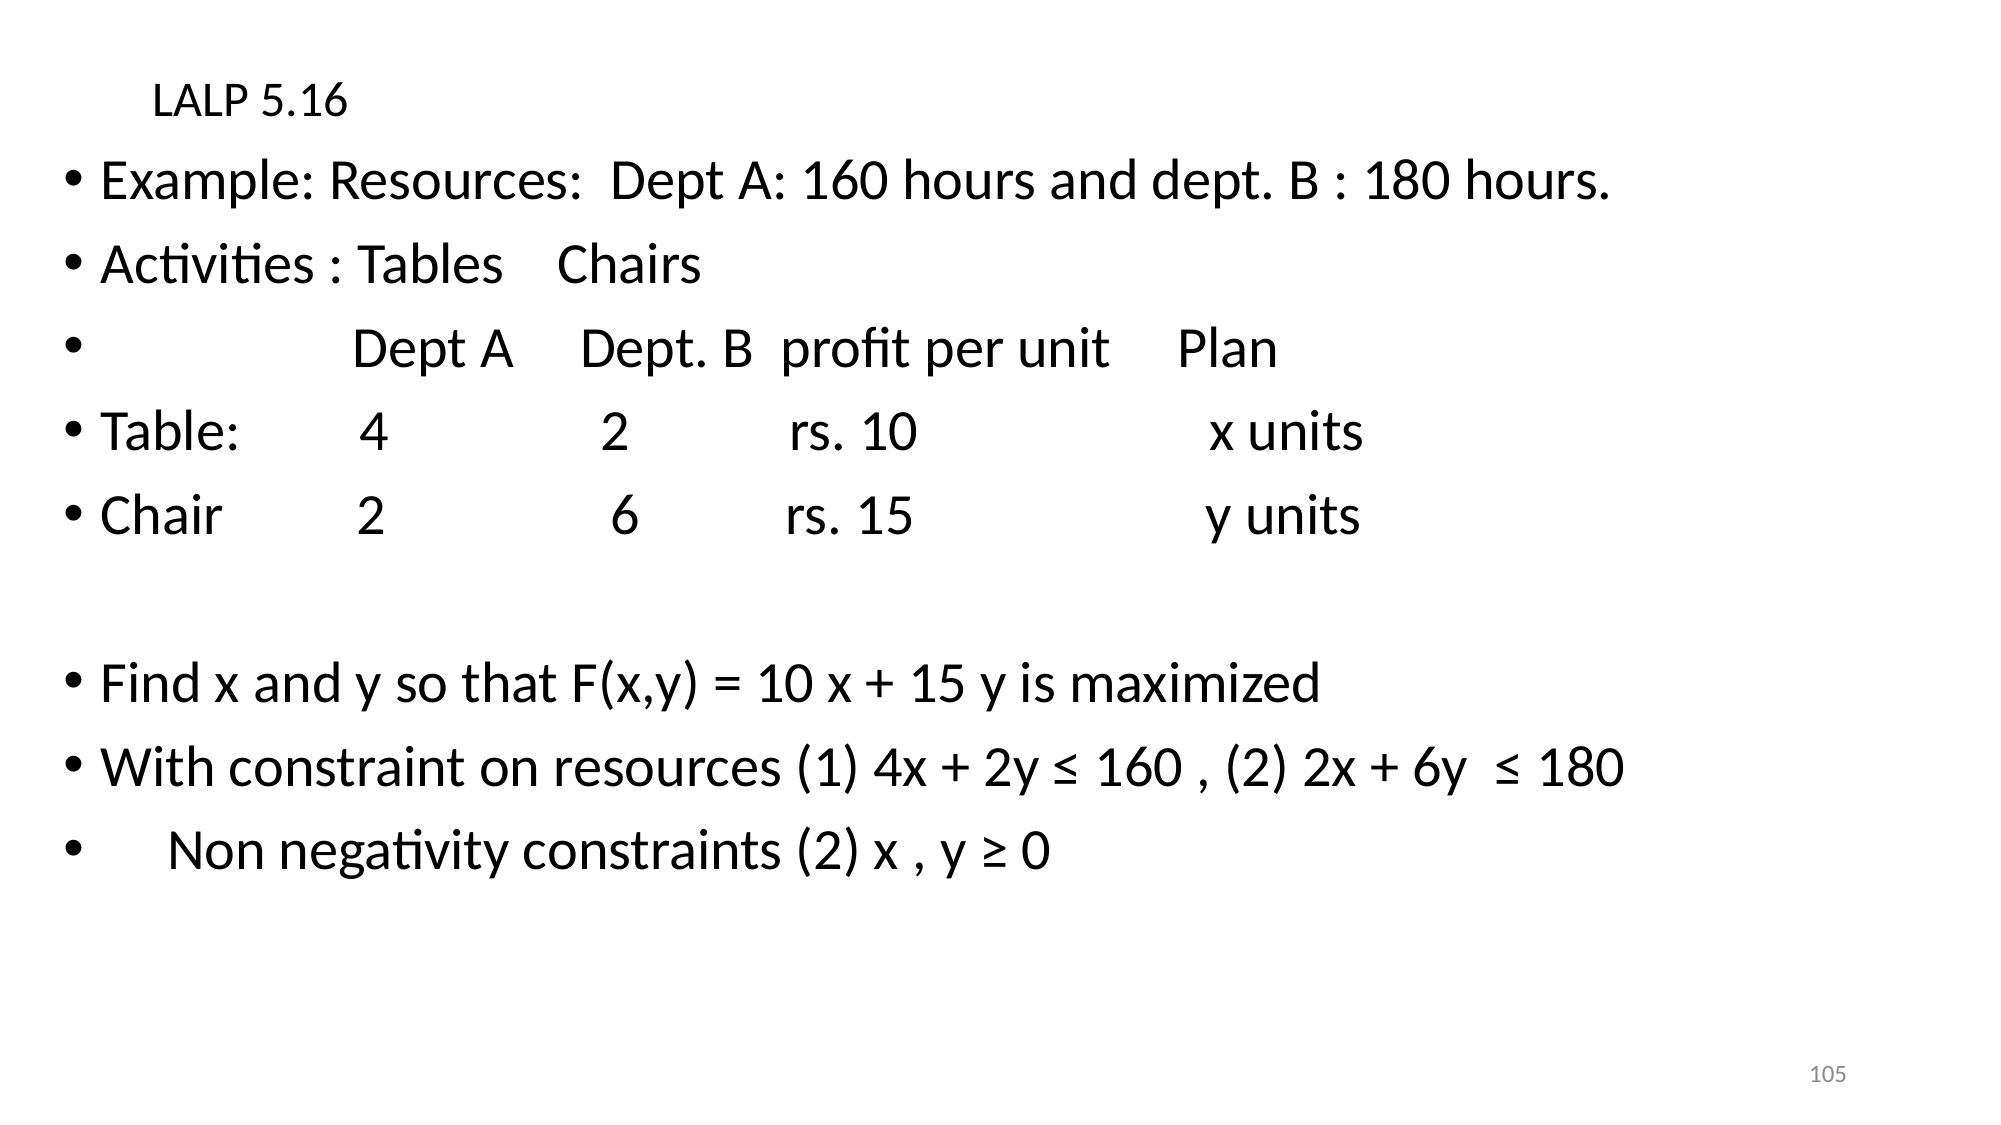

# LALP 5.16
Example: Resources:  Dept A: 160 hours and dept. B : 180 hours.
Activities : Tables    Chairs
                   Dept A     Dept. B  profit per unit     Plan
Table:         4                2            rs. 10                      x units
Chair          2                 6           rs. 15                      y units

Find x and y so that F(x,y) = 10 x + 15 y is maximized
With constraint on resources (1) 4x + 2y ≤ 160 , (2) 2x + 6y  ≤ 180
     Non negativity constraints (2) x , y ≥ 0

105